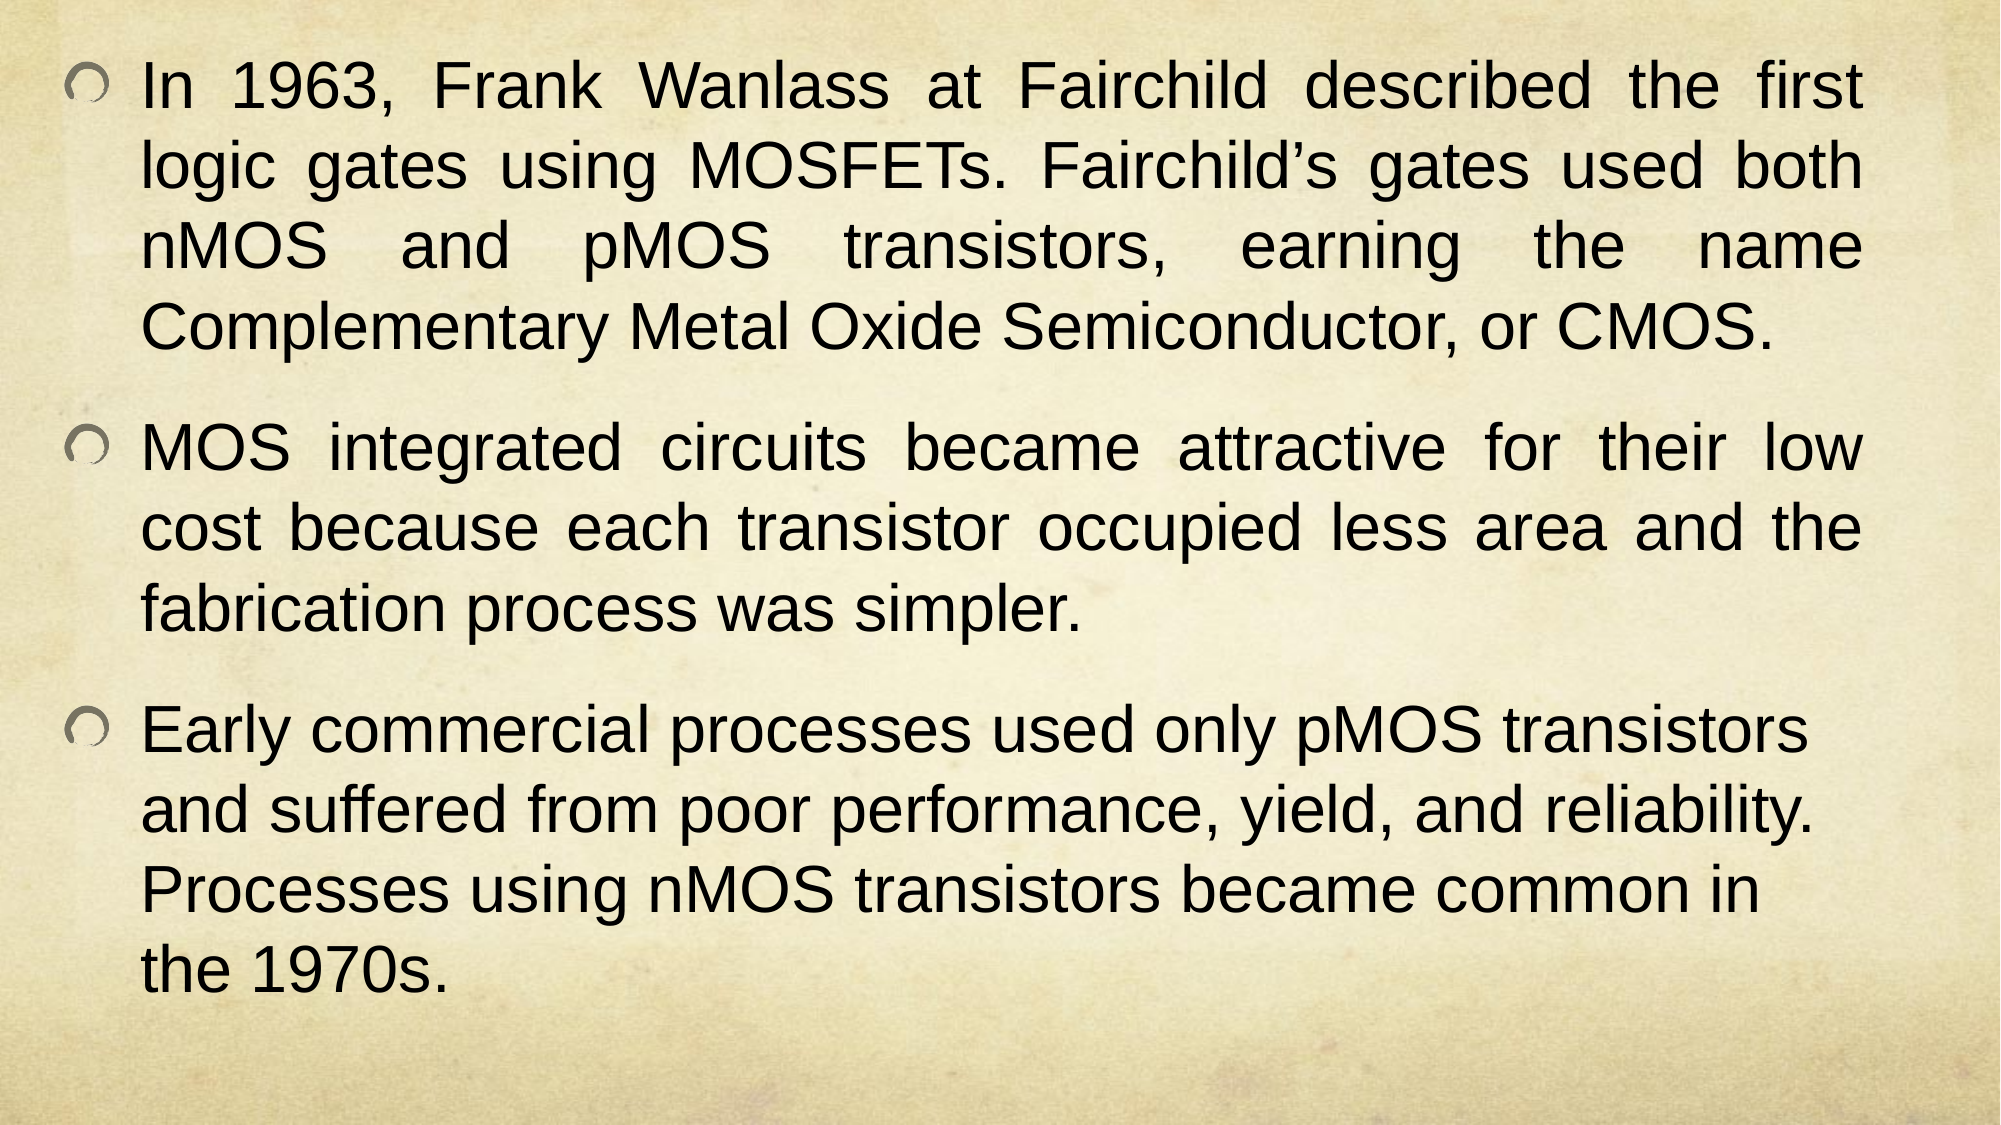

In 1963, Frank Wanlass at Fairchild described the first logic gates using MOSFETs. Fairchild’s gates used both nMOS and pMOS transistors, earning the name Complementary Metal Oxide Semiconductor, or CMOS.
MOS integrated circuits became attractive for their low cost because each transistor occupied less area and the fabrication process was simpler.
Early commercial processes used only pMOS transistors and suffered from poor performance, yield, and reliability. Processes using nMOS transistors became common in the 1970s.